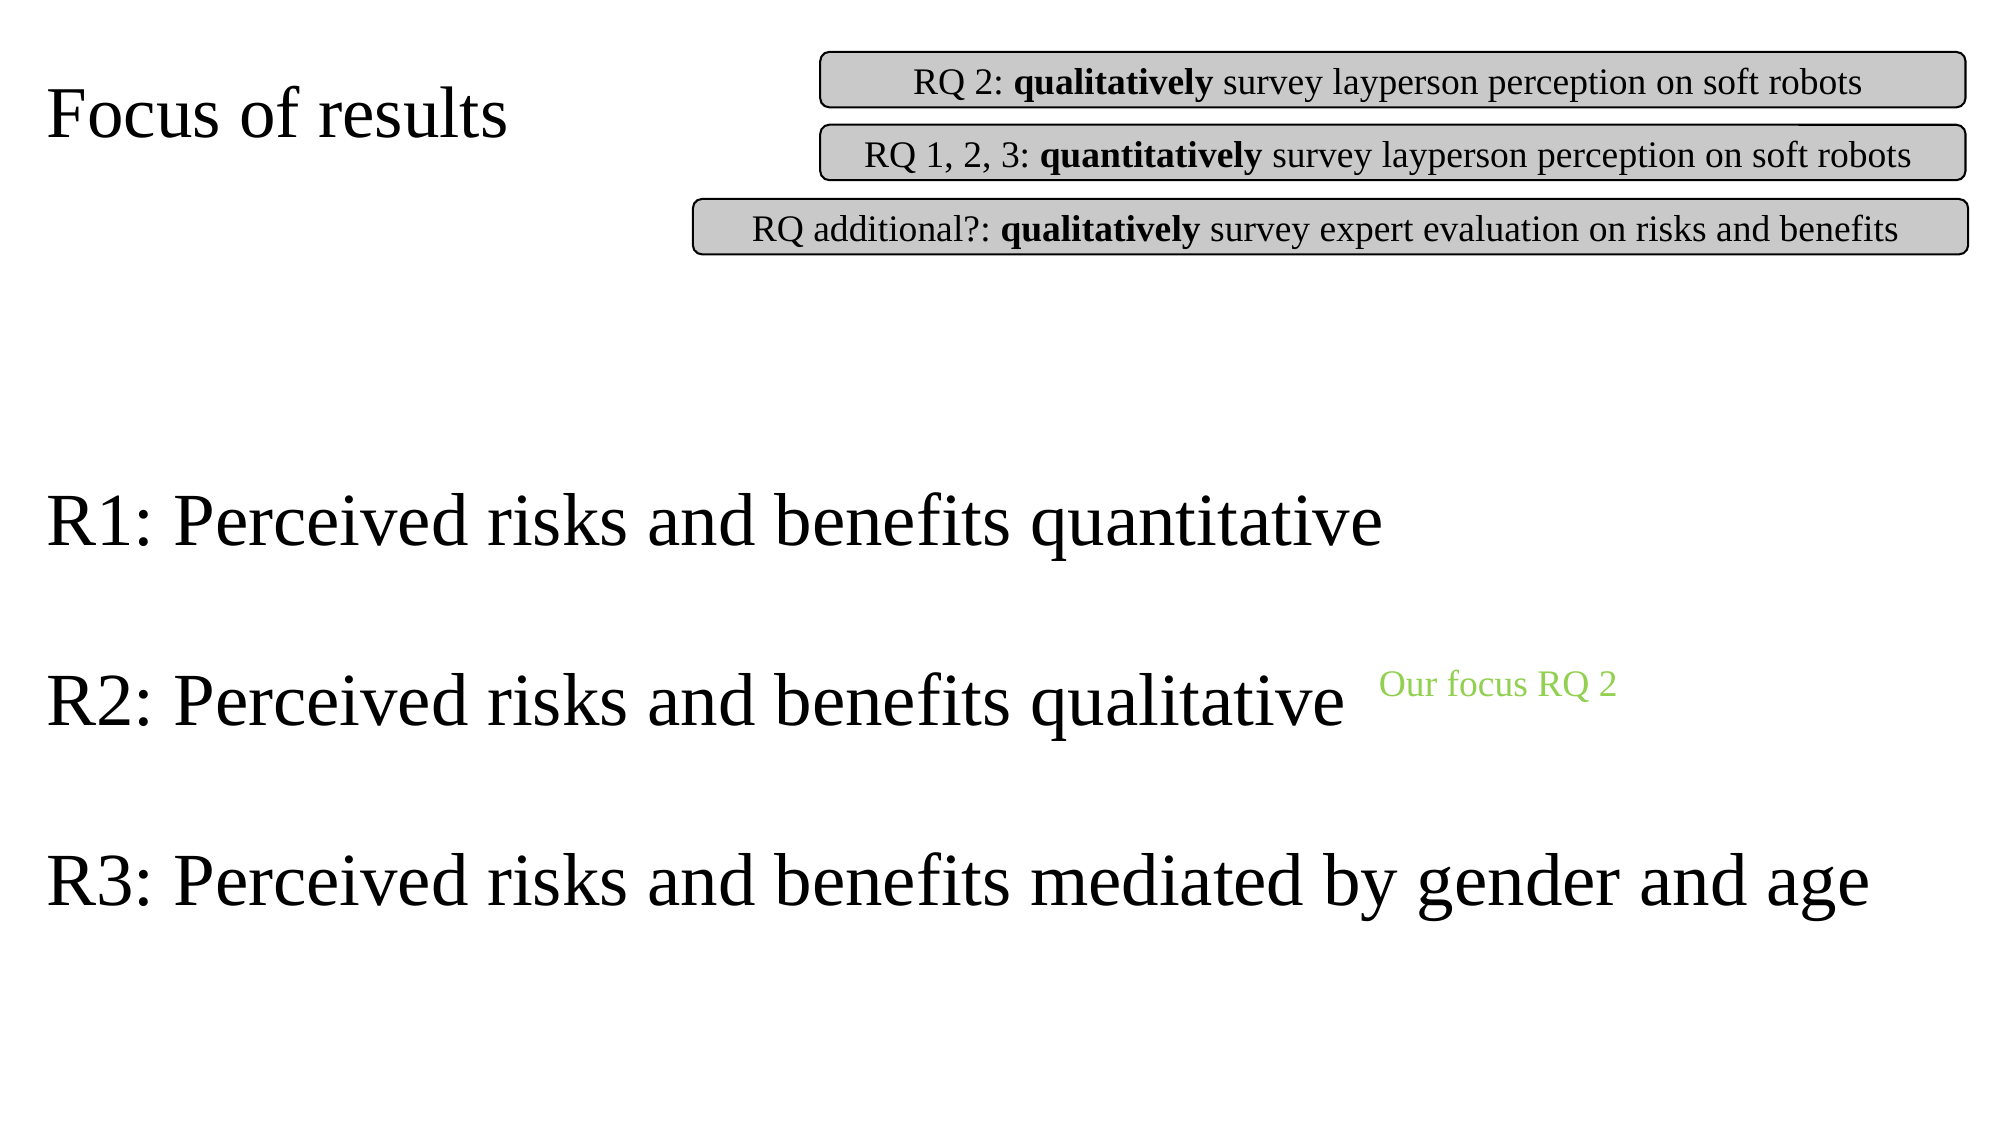

# Focus of results
RQ 2: qualitatively survey layperson perception on soft robots
RQ 1, 2, 3: quantitatively survey layperson perception on soft robots
RQ additional?: qualitatively survey expert evaluation on risks and benefits
R1: Perceived risks and benefits quantitative
R2: Perceived risks and benefits qualitative
R3: Perceived risks and benefits mediated by gender and age

Our focus RQ 2